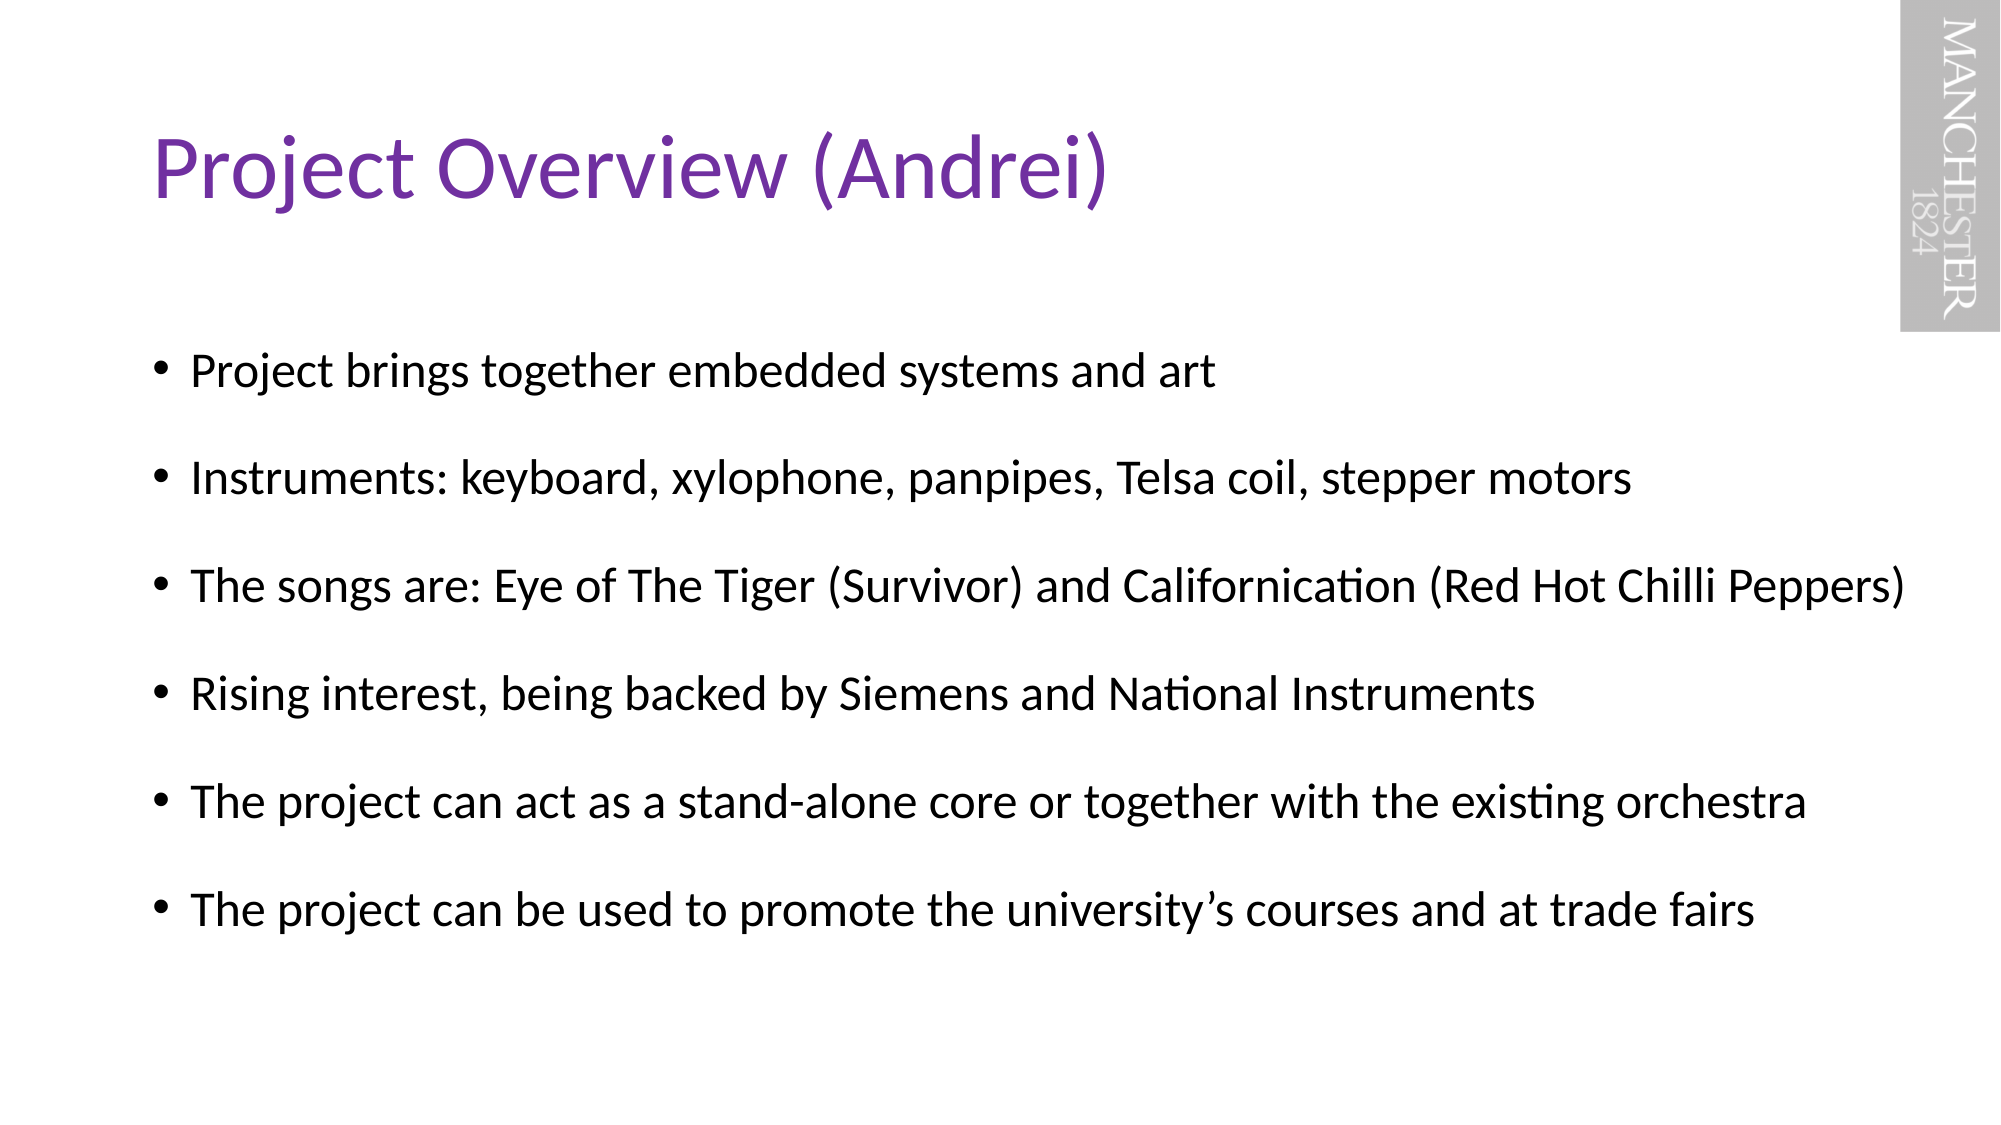

# Project Overview (Andrei)
Project brings together embedded systems and art
Instruments: keyboard, xylophone, panpipes, Telsa coil, stepper motors
The songs are: Eye of The Tiger (Survivor) and Californication (Red Hot Chilli Peppers)
Rising interest, being backed by Siemens and National Instruments
The project can act as a stand-alone core or together with the existing orchestra
The project can be used to promote the university’s courses and at trade fairs